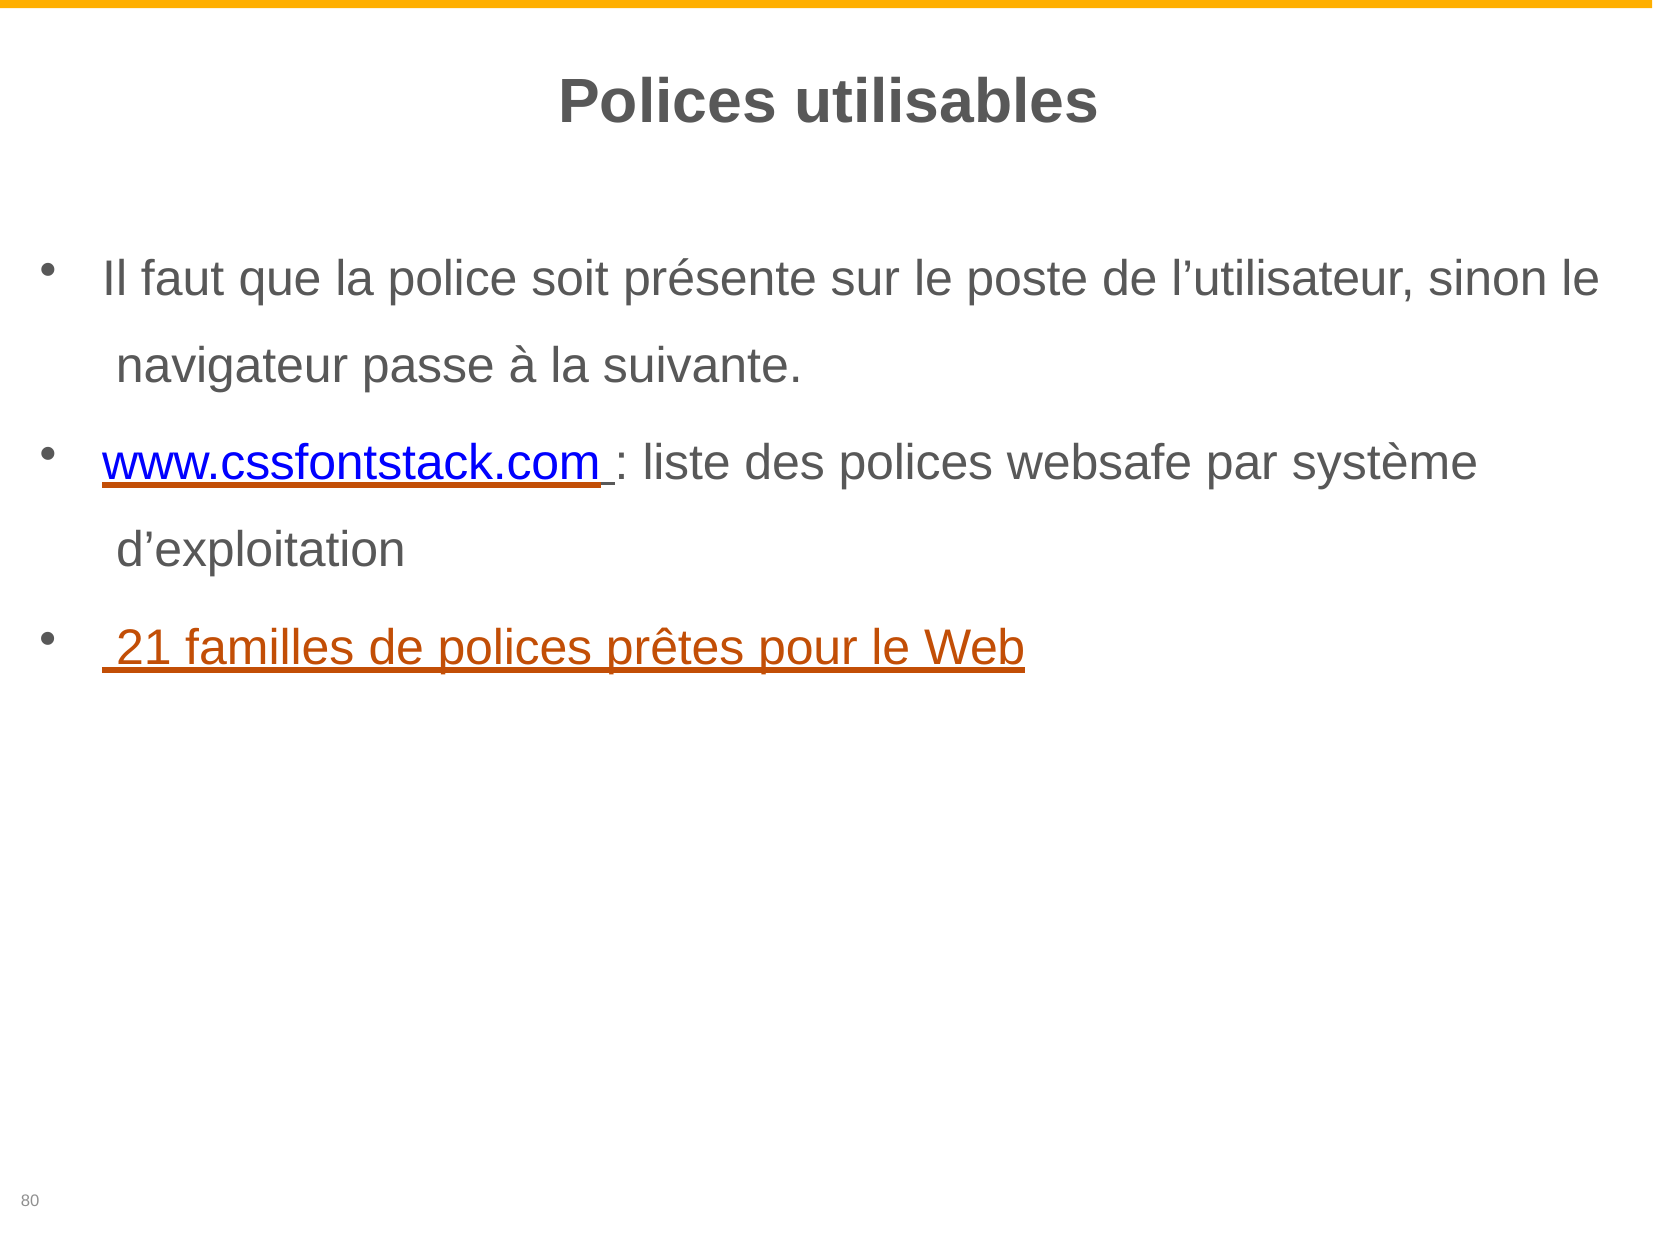

# Polices utilisables
Il faut que la police soit présente sur le poste de l’utilisateur, sinon le  navigateur passe à la suivante.
www.cssfontstack.com : liste des polices websafe par système  d’exploitation
 21 familles de polices prêtes pour le Web

80